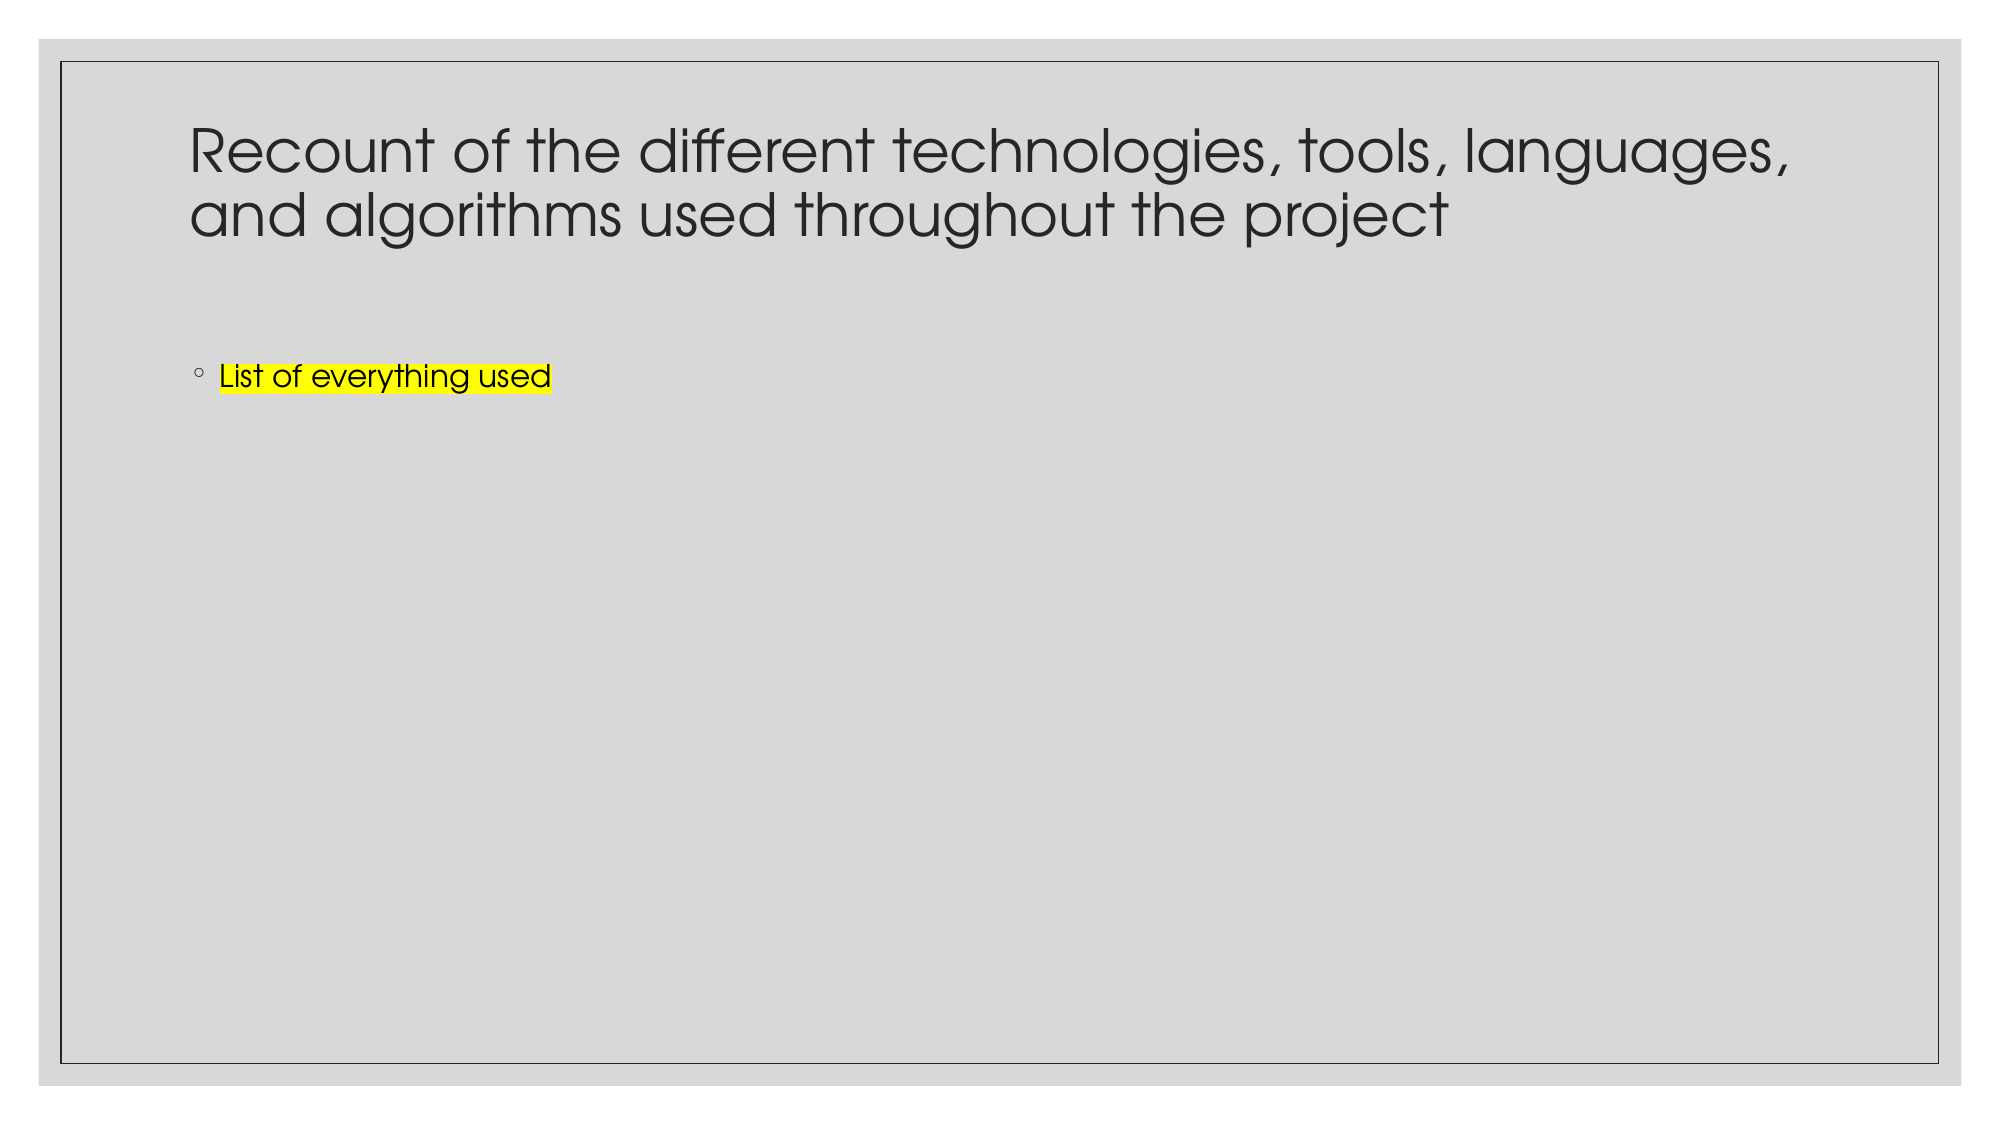

# Recount of the different technologies, tools, languages, and algorithms used throughout the project
List of everything used